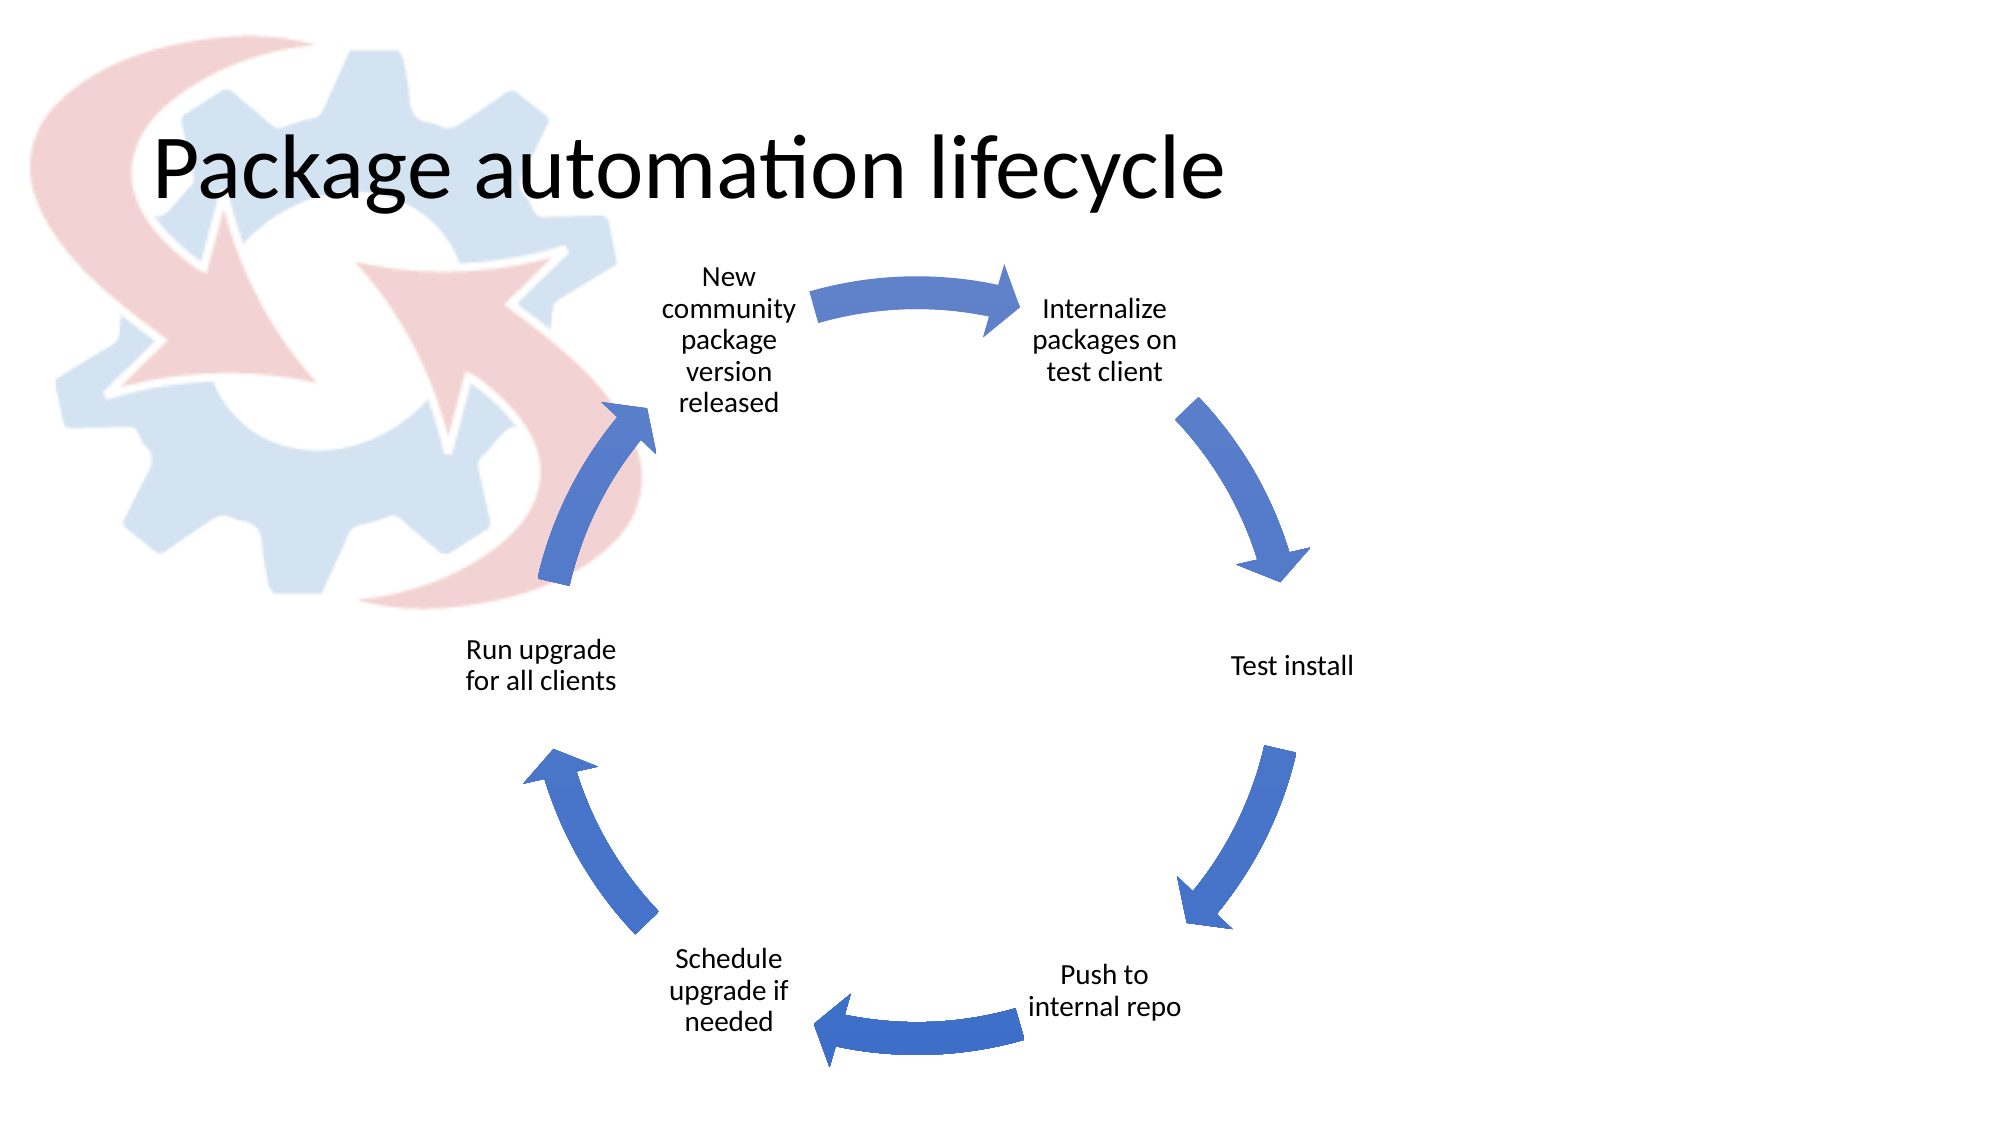

# Package automation lifecycle
Internalize packages on test client
Test install
Push to internal repo
Schedule upgrade if needed
Run upgrade for all clients
New community package version released